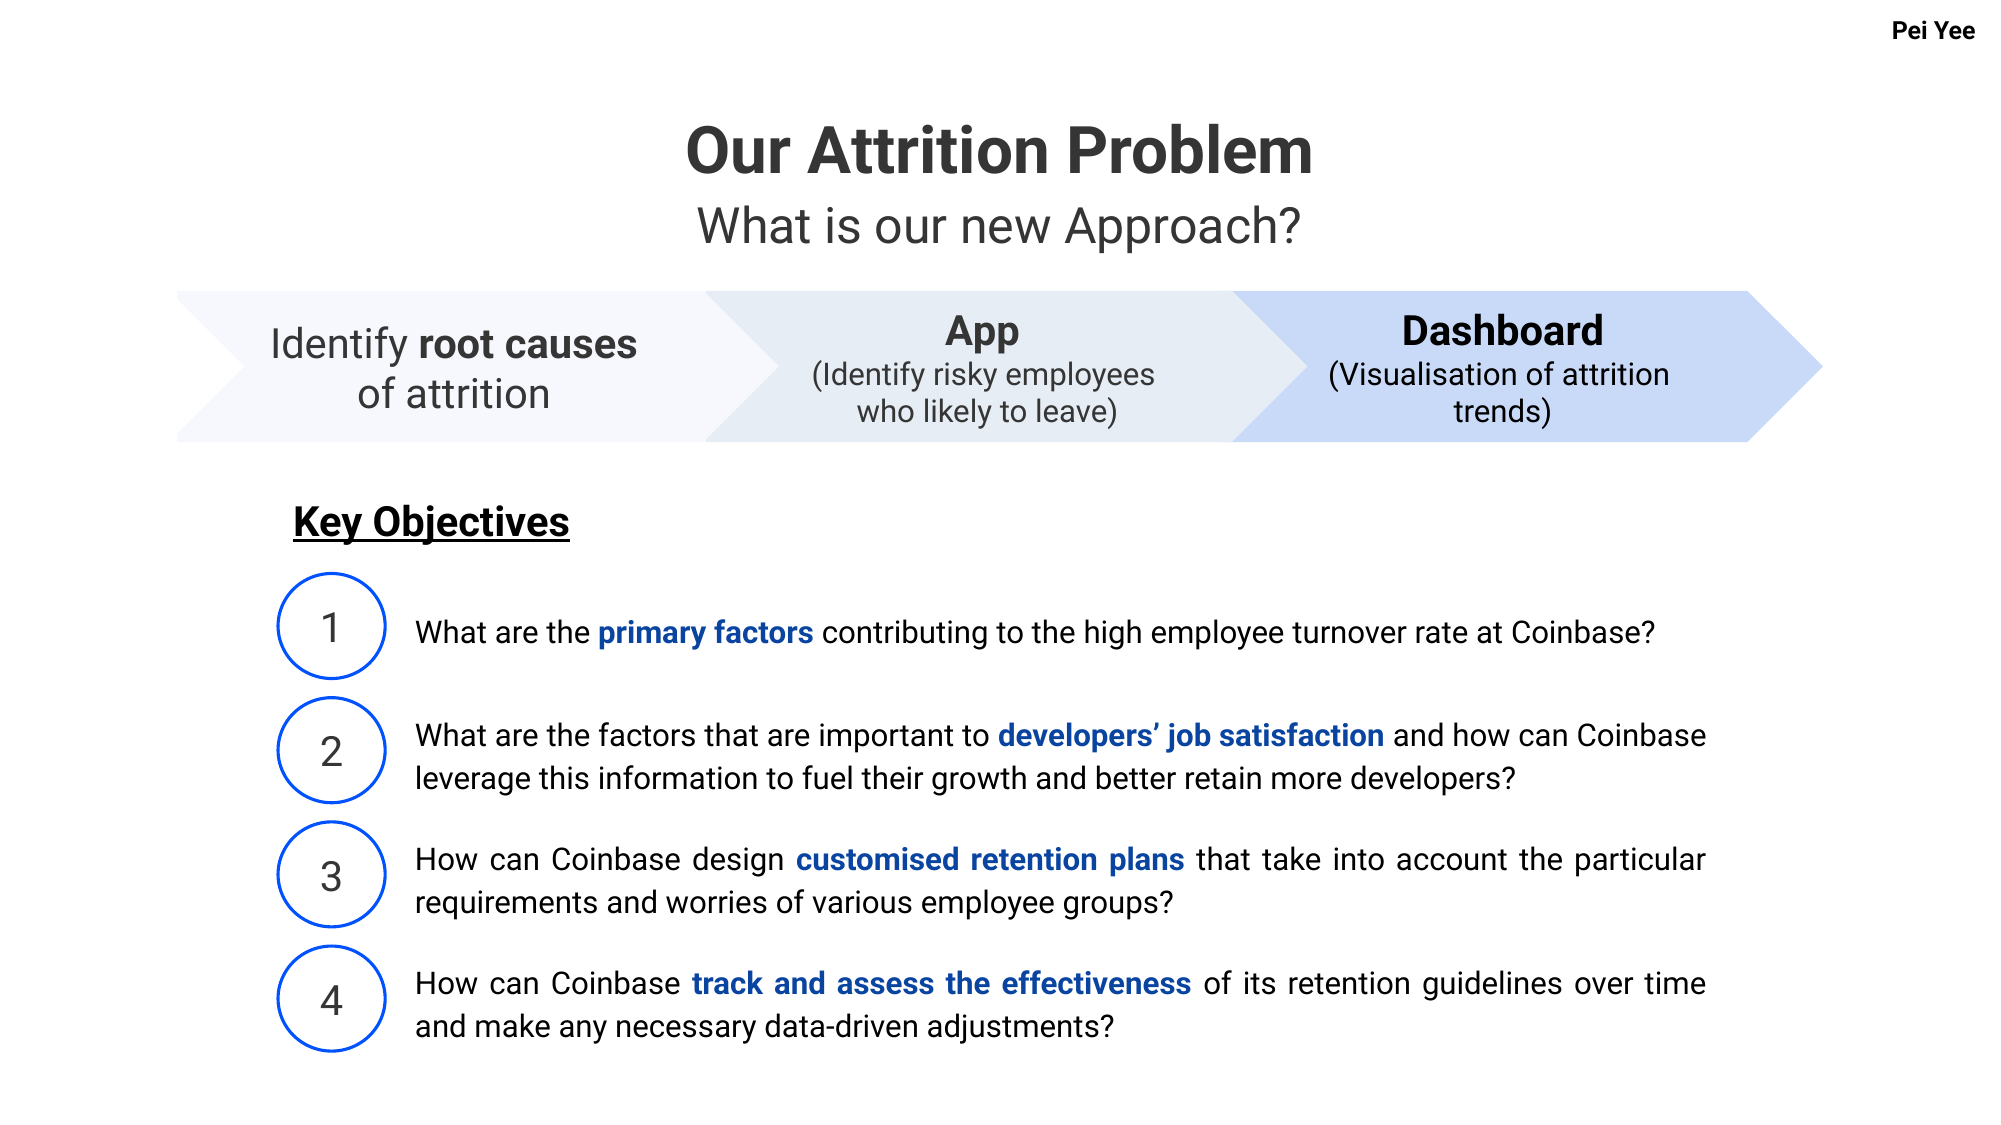

Pei Yee
Our Attrition Problem
What is our new Approach?
Identify root causes
of attrition
App
(Identify risky employees
who likely to leave)
Dashboard
(Visualisation of attrition
trends)

Key Objectives
1
What are the primary factors contributing to the high employee turnover rate at Coinbase?
What are the factors that are important to developers’ job satisfaction and how can Coinbase leverage this information to fuel their growth and better retain more developers?
2
How can Coinbase design customised retention plans that take into account the particular requirements and worries of various employee groups?
3
How can Coinbase track and assess the effectiveness of its retention guidelines over time and make any necessary data-driven adjustments?
4